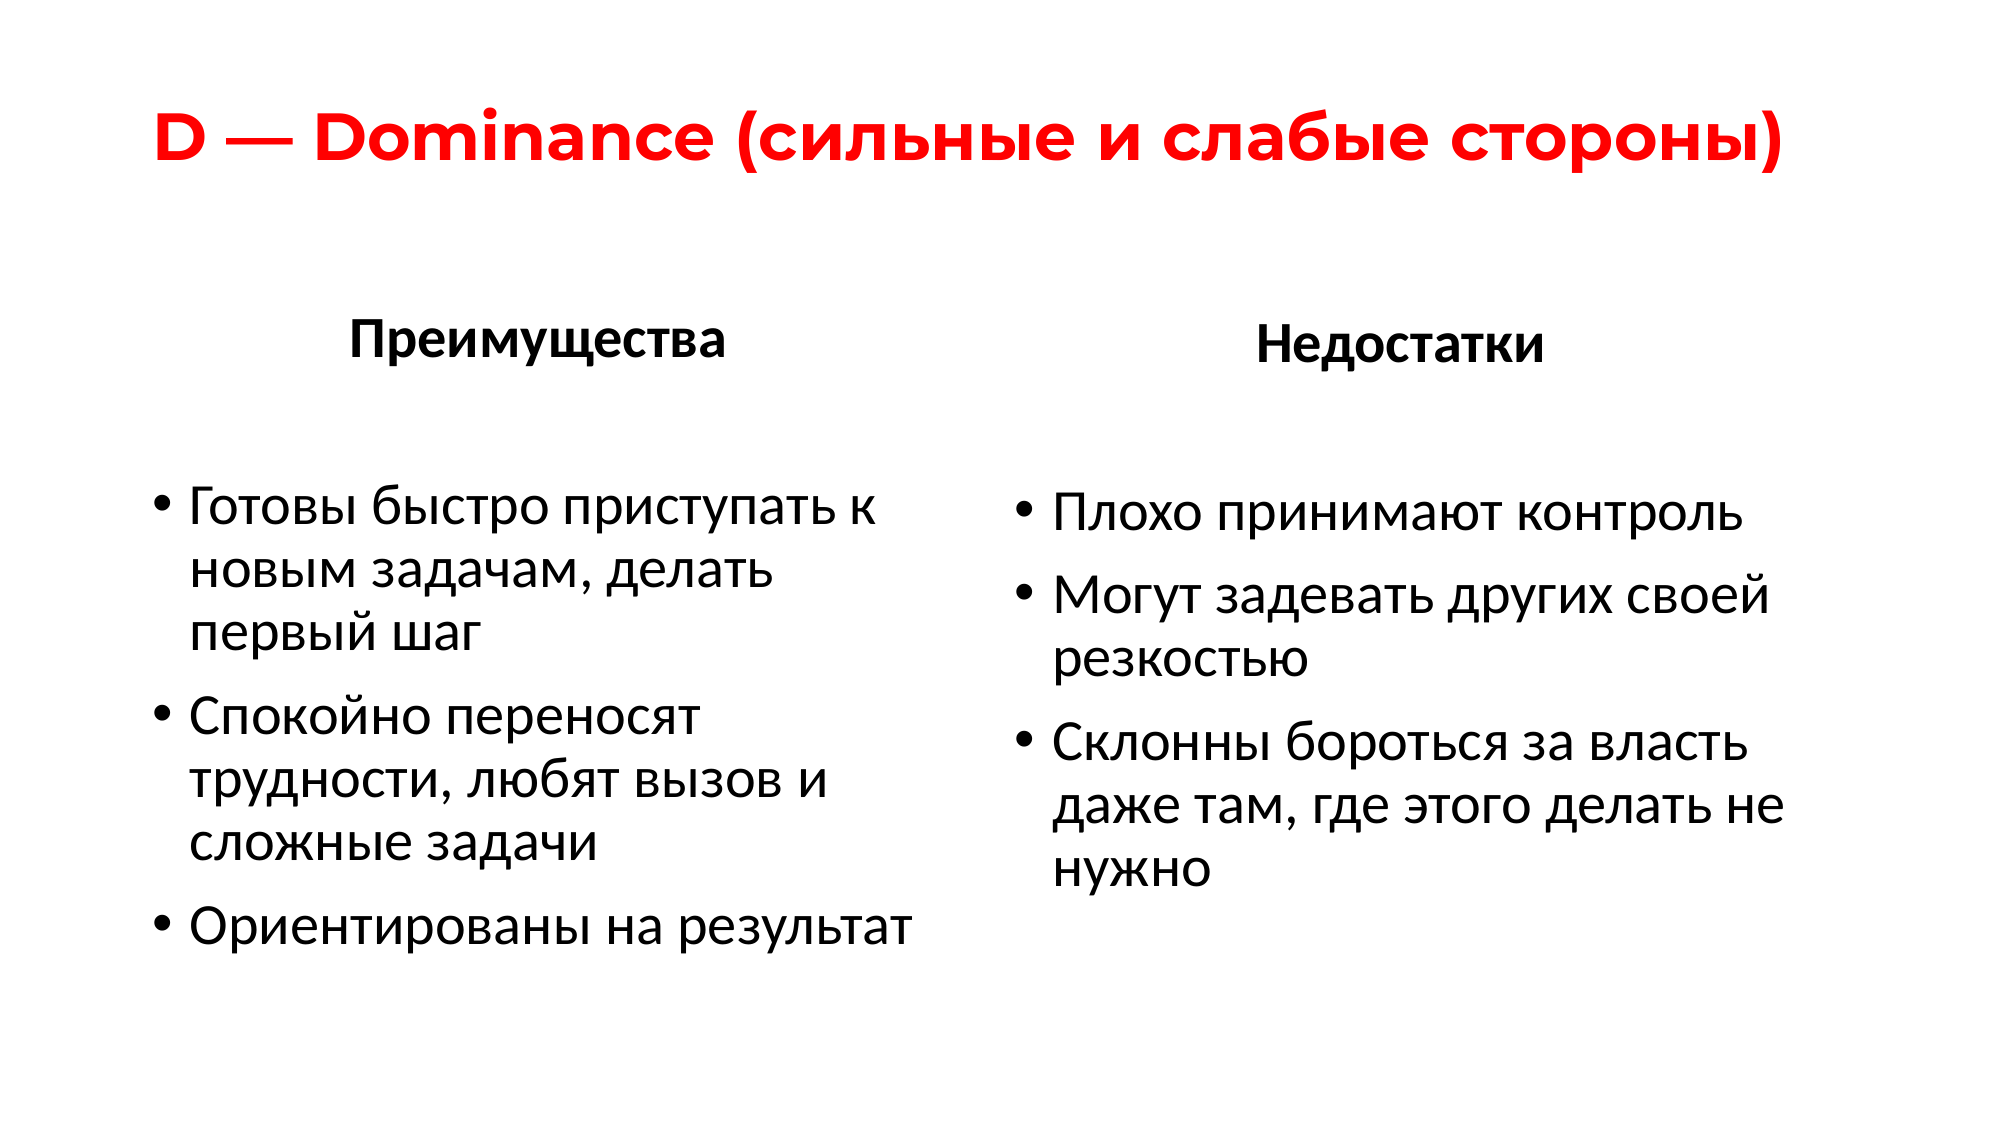

# D — Dominance (сильные и слабые стороны)
Преимущества

Готовы быстро приступать к новым задачам, делать первый шаг
Спокойно переносят трудности, любят вызов и сложные задачи
Ориентированы на результат

Недостатки

Плохо принимают контроль
Могут задевать других своей резкостью
Склонны бороться за власть даже там, где этого делать не нужно